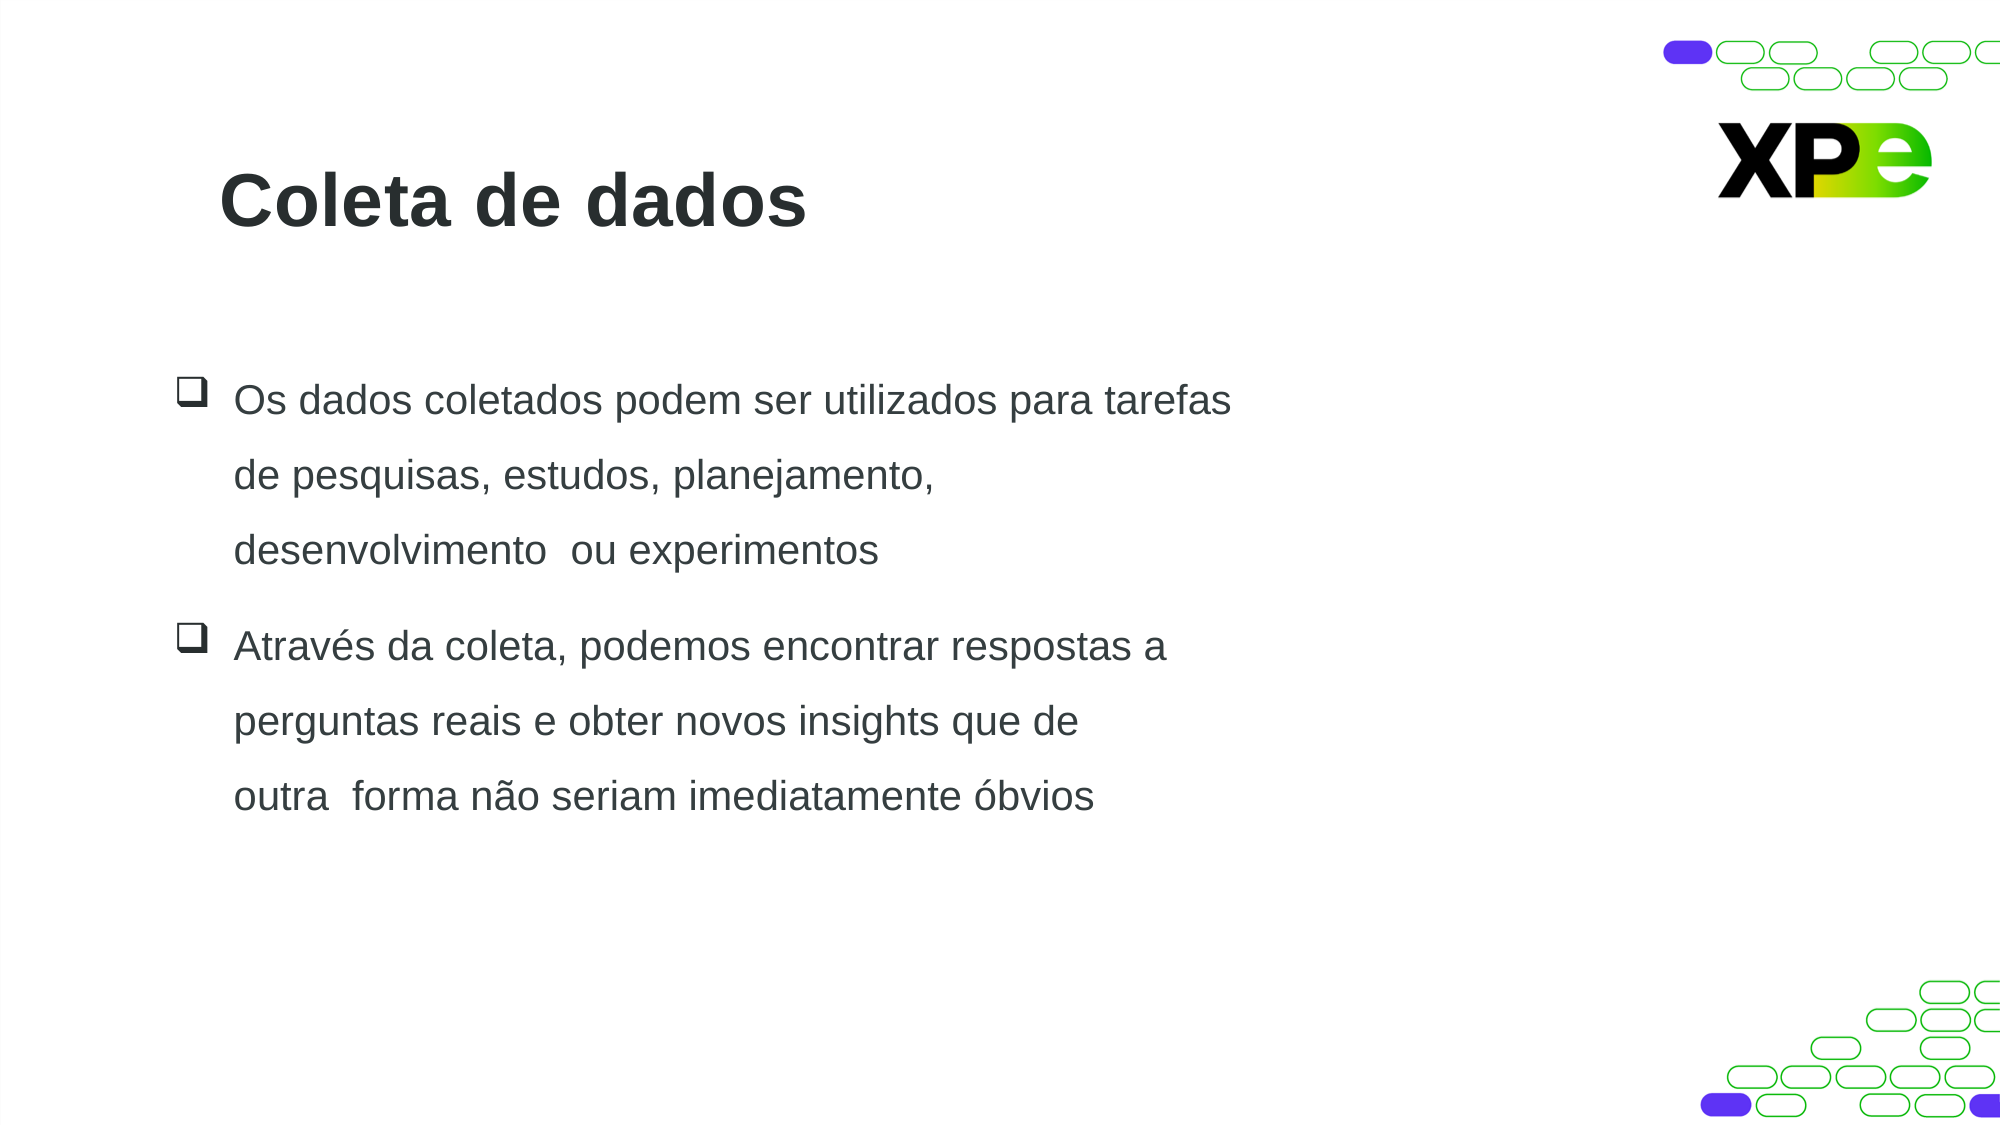

# Coleta de dados
Os dados coletados podem ser utilizados para tarefas  de pesquisas, estudos, planejamento, desenvolvimento  ou experimentos
Através da coleta, podemos encontrar respostas a  perguntas reais e obter novos insights que de outra  forma não seriam imediatamente óbvios